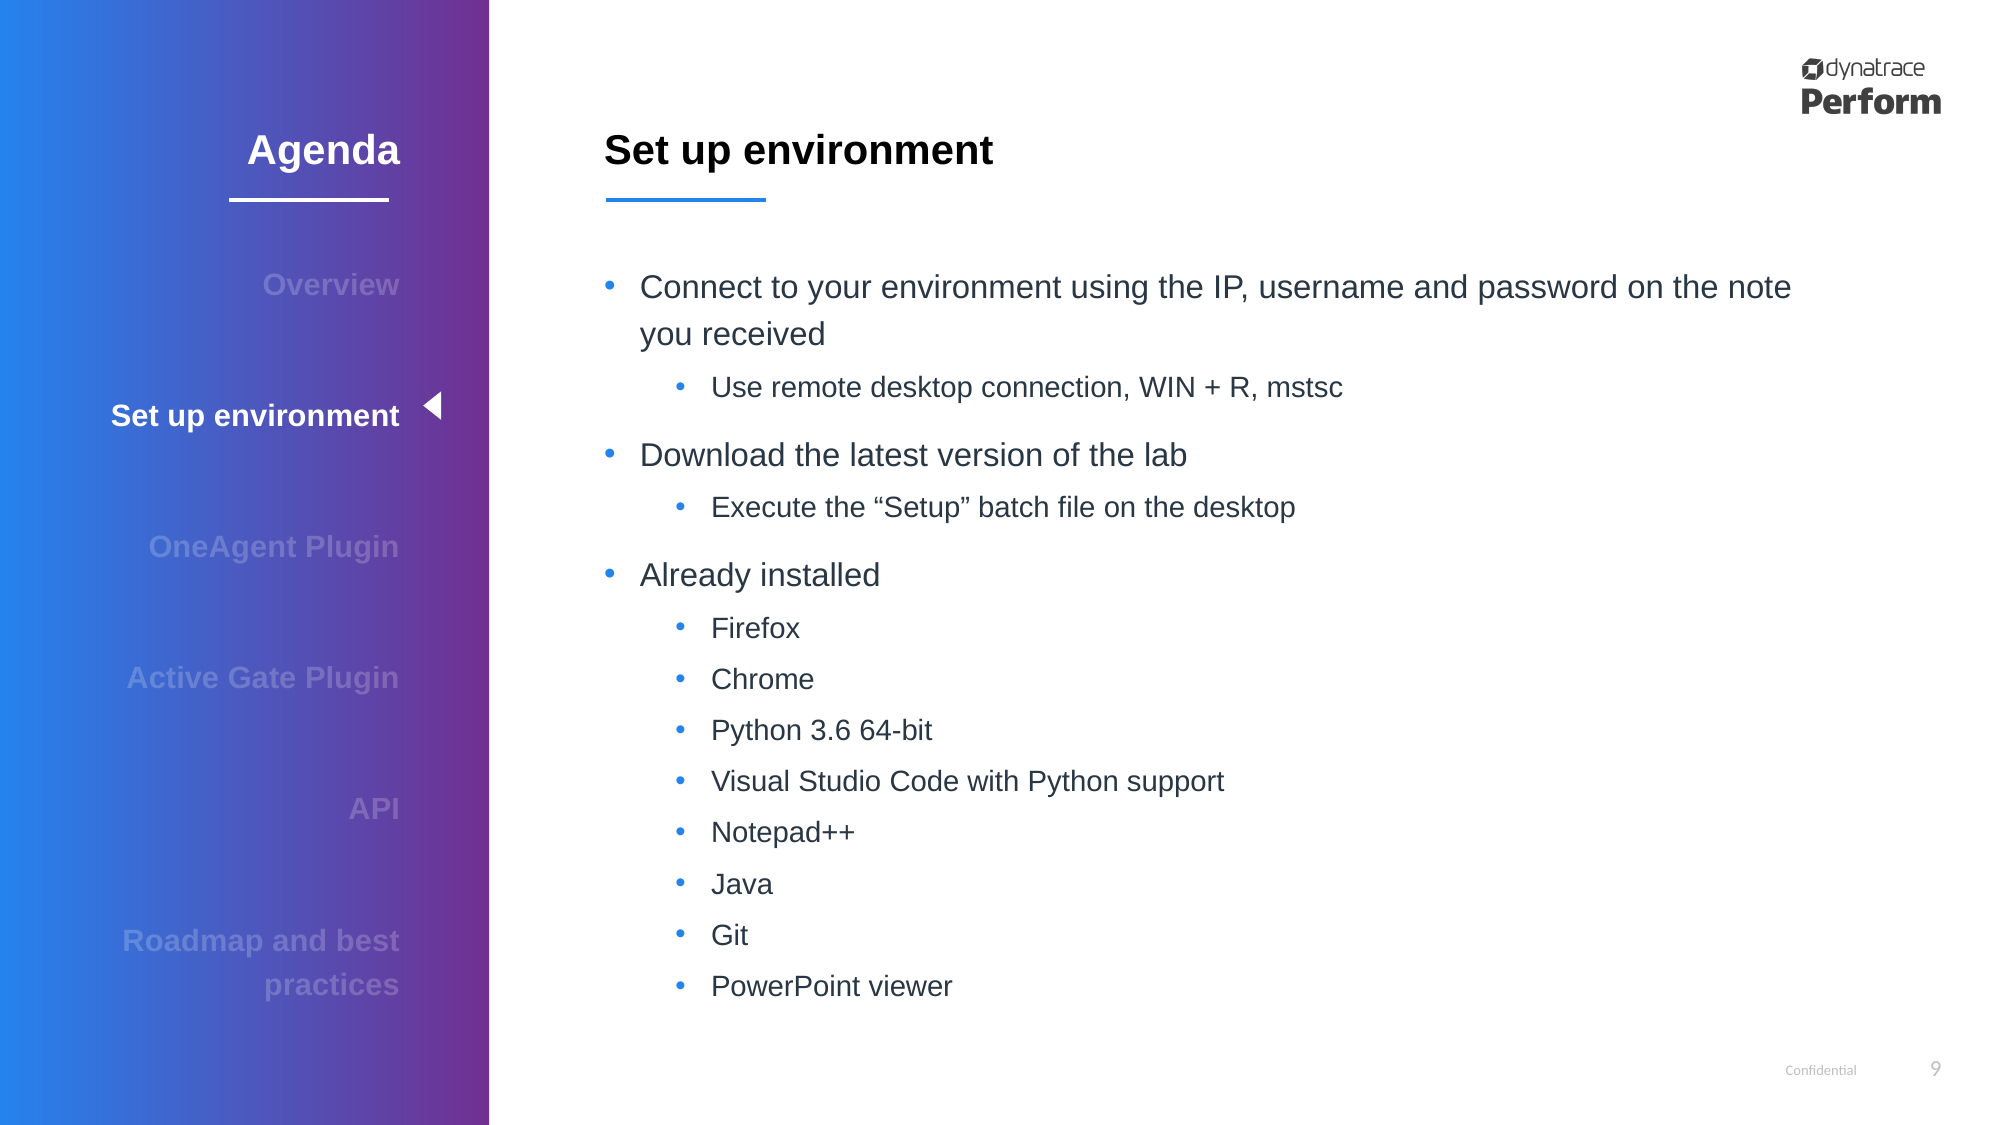

Agenda
# Set up environment
Overview
Set up environment
OneAgent Plugin
Active Gate Plugin
API
Roadmap and best practices
Connect to your environment using the IP, username and password on the note you received
Use remote desktop connection, WIN + R, mstsc
Download the latest version of the lab
Execute the “Setup” batch file on the desktop
Already installed
Firefox
Chrome
Python 3.6 64-bit
Visual Studio Code with Python support
Notepad++
Java
Git
PowerPoint viewer